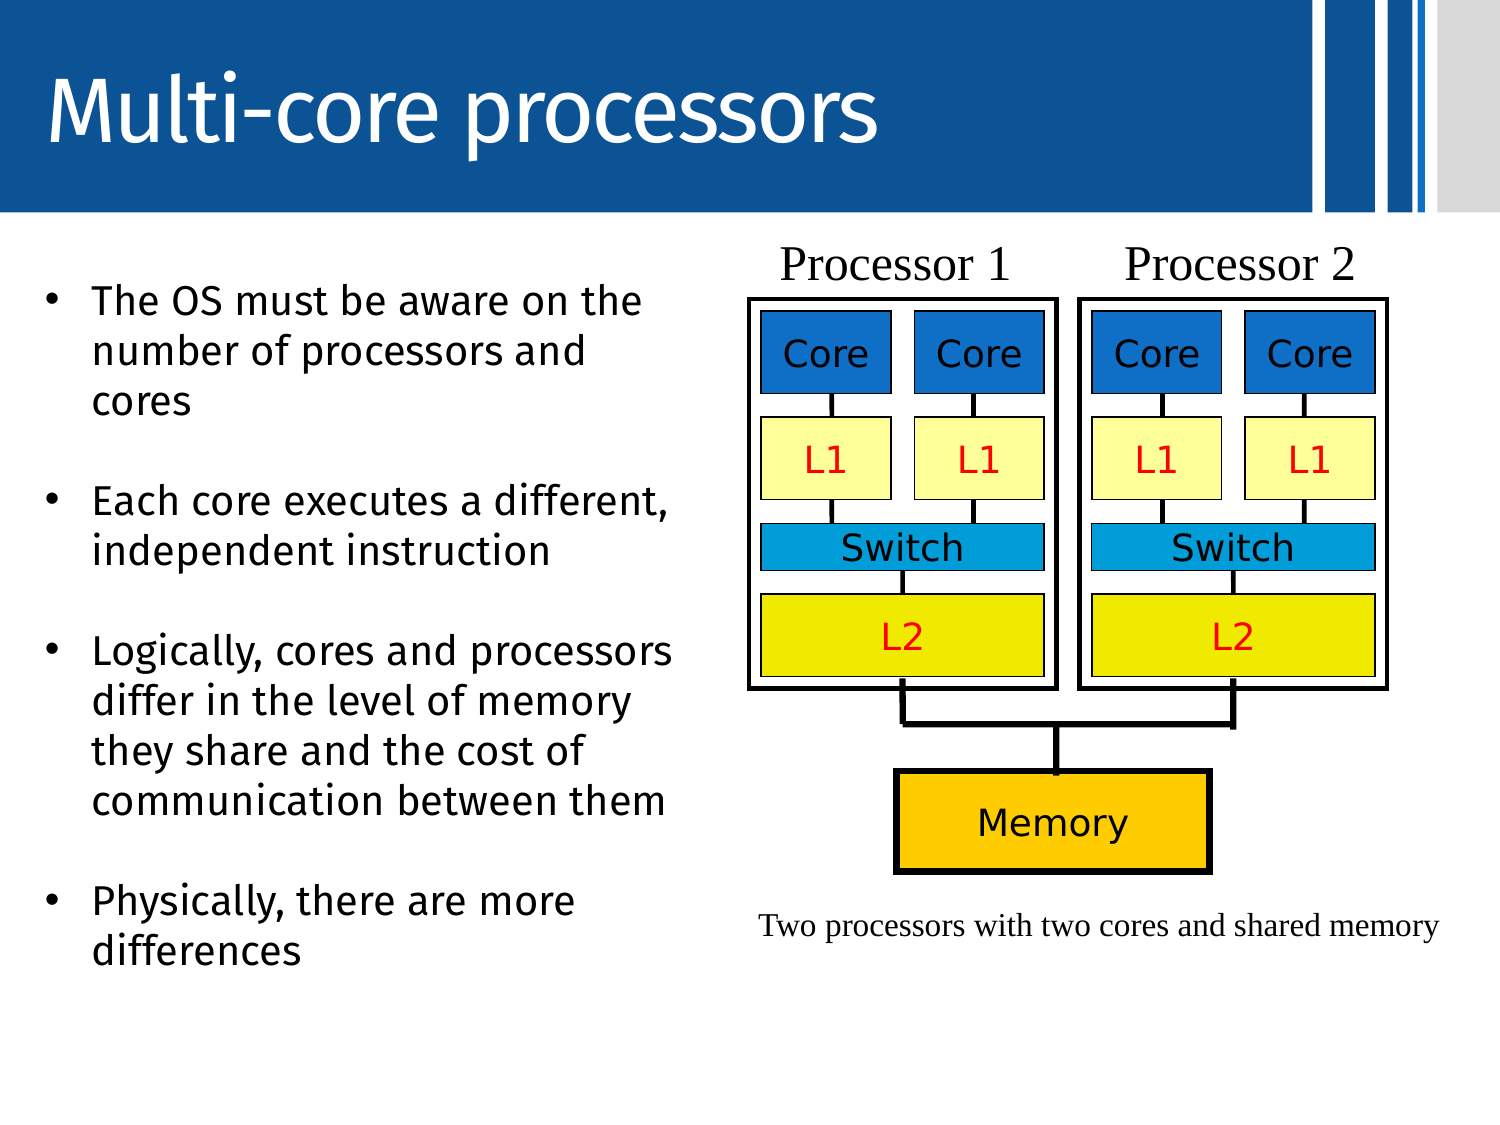

# Multi-core processors
Processor 1         Processor 2

Core
Core
Core
Core

L1
L1
L1
L1

Switch
Switch

L2
L2

Memory
Two processors with two cores and shared memory
The OS must be aware on the number of processors and cores

Each core executes a different, independent instruction

Logically, cores and processors differ in the level of memory they share and the cost of communication between them

Physically, there are more differences